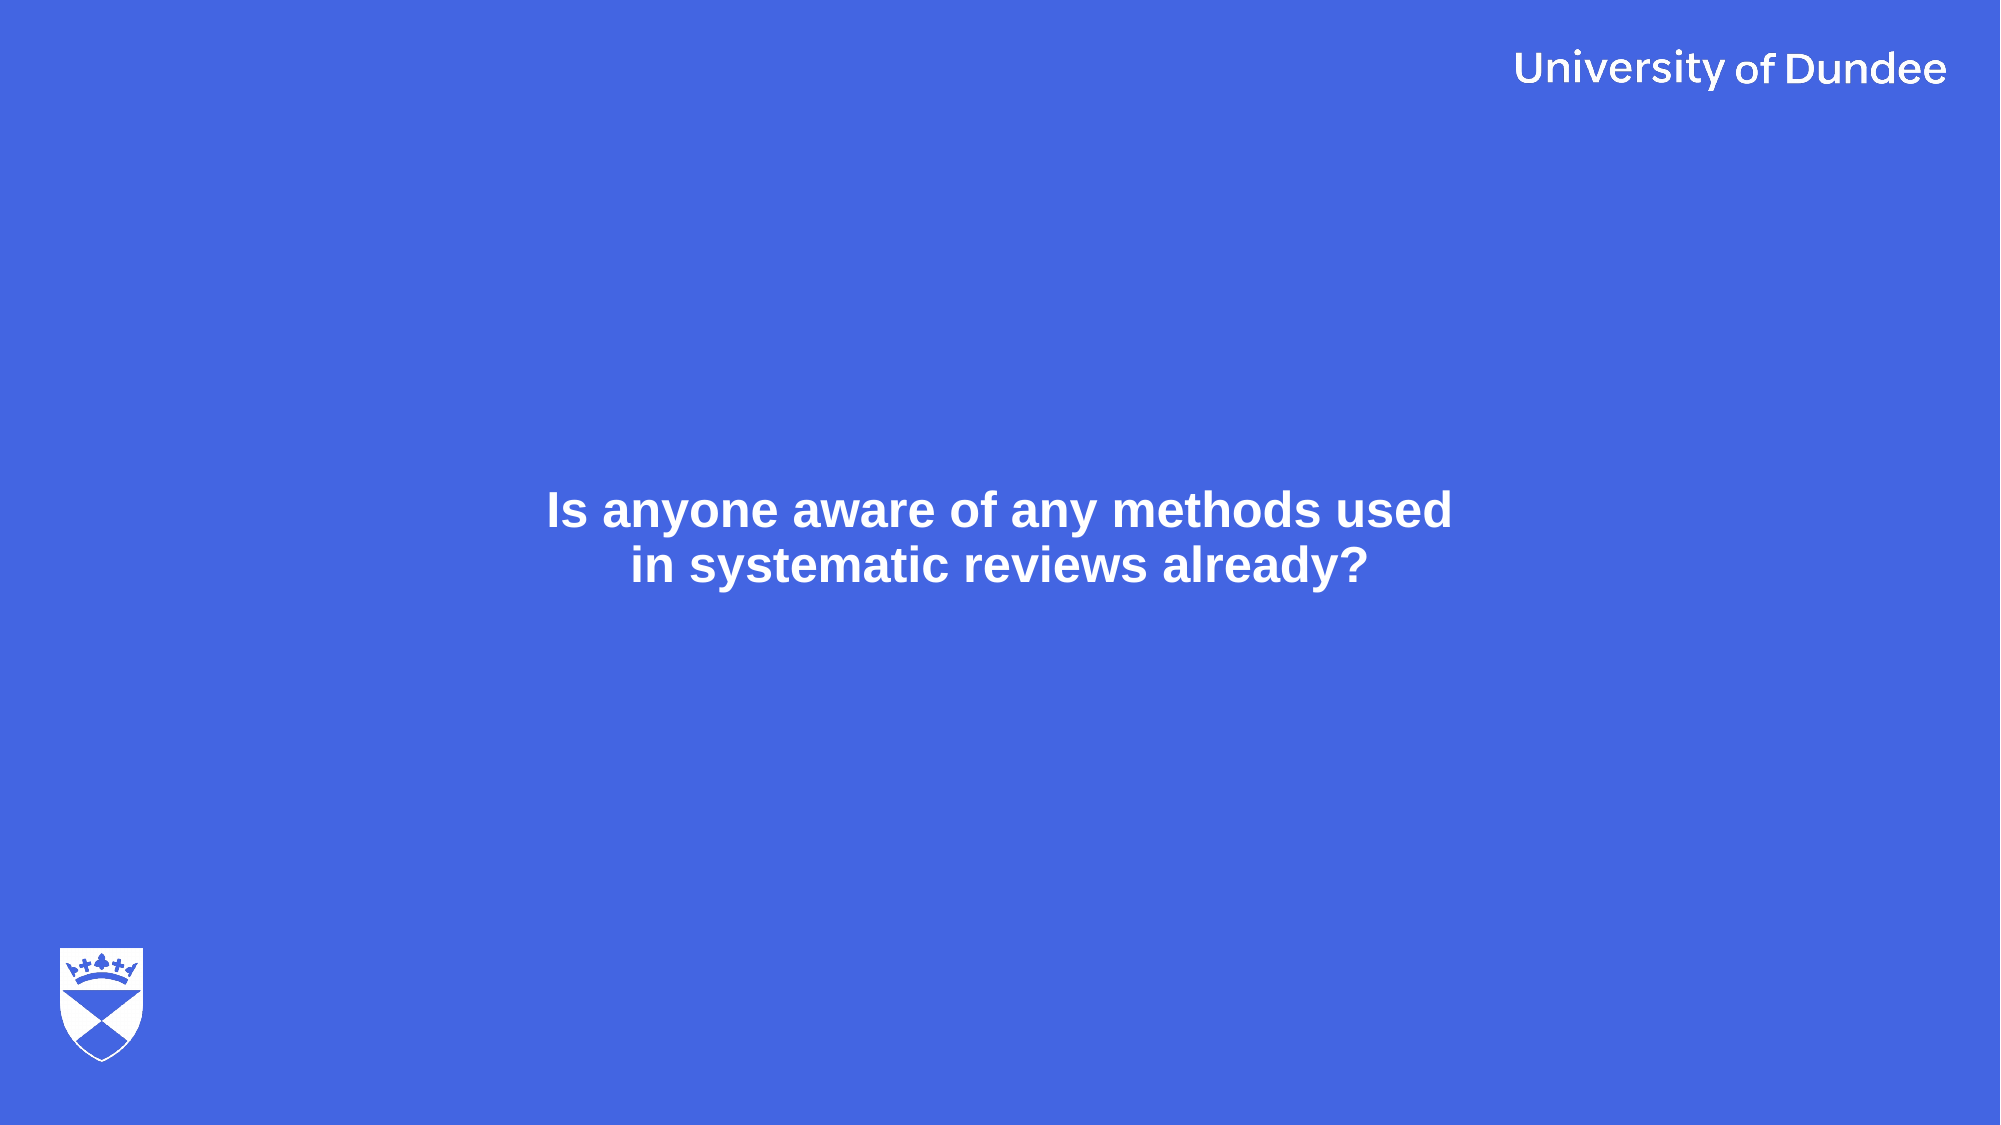

Is anyone aware of any methods used in systematic reviews already?